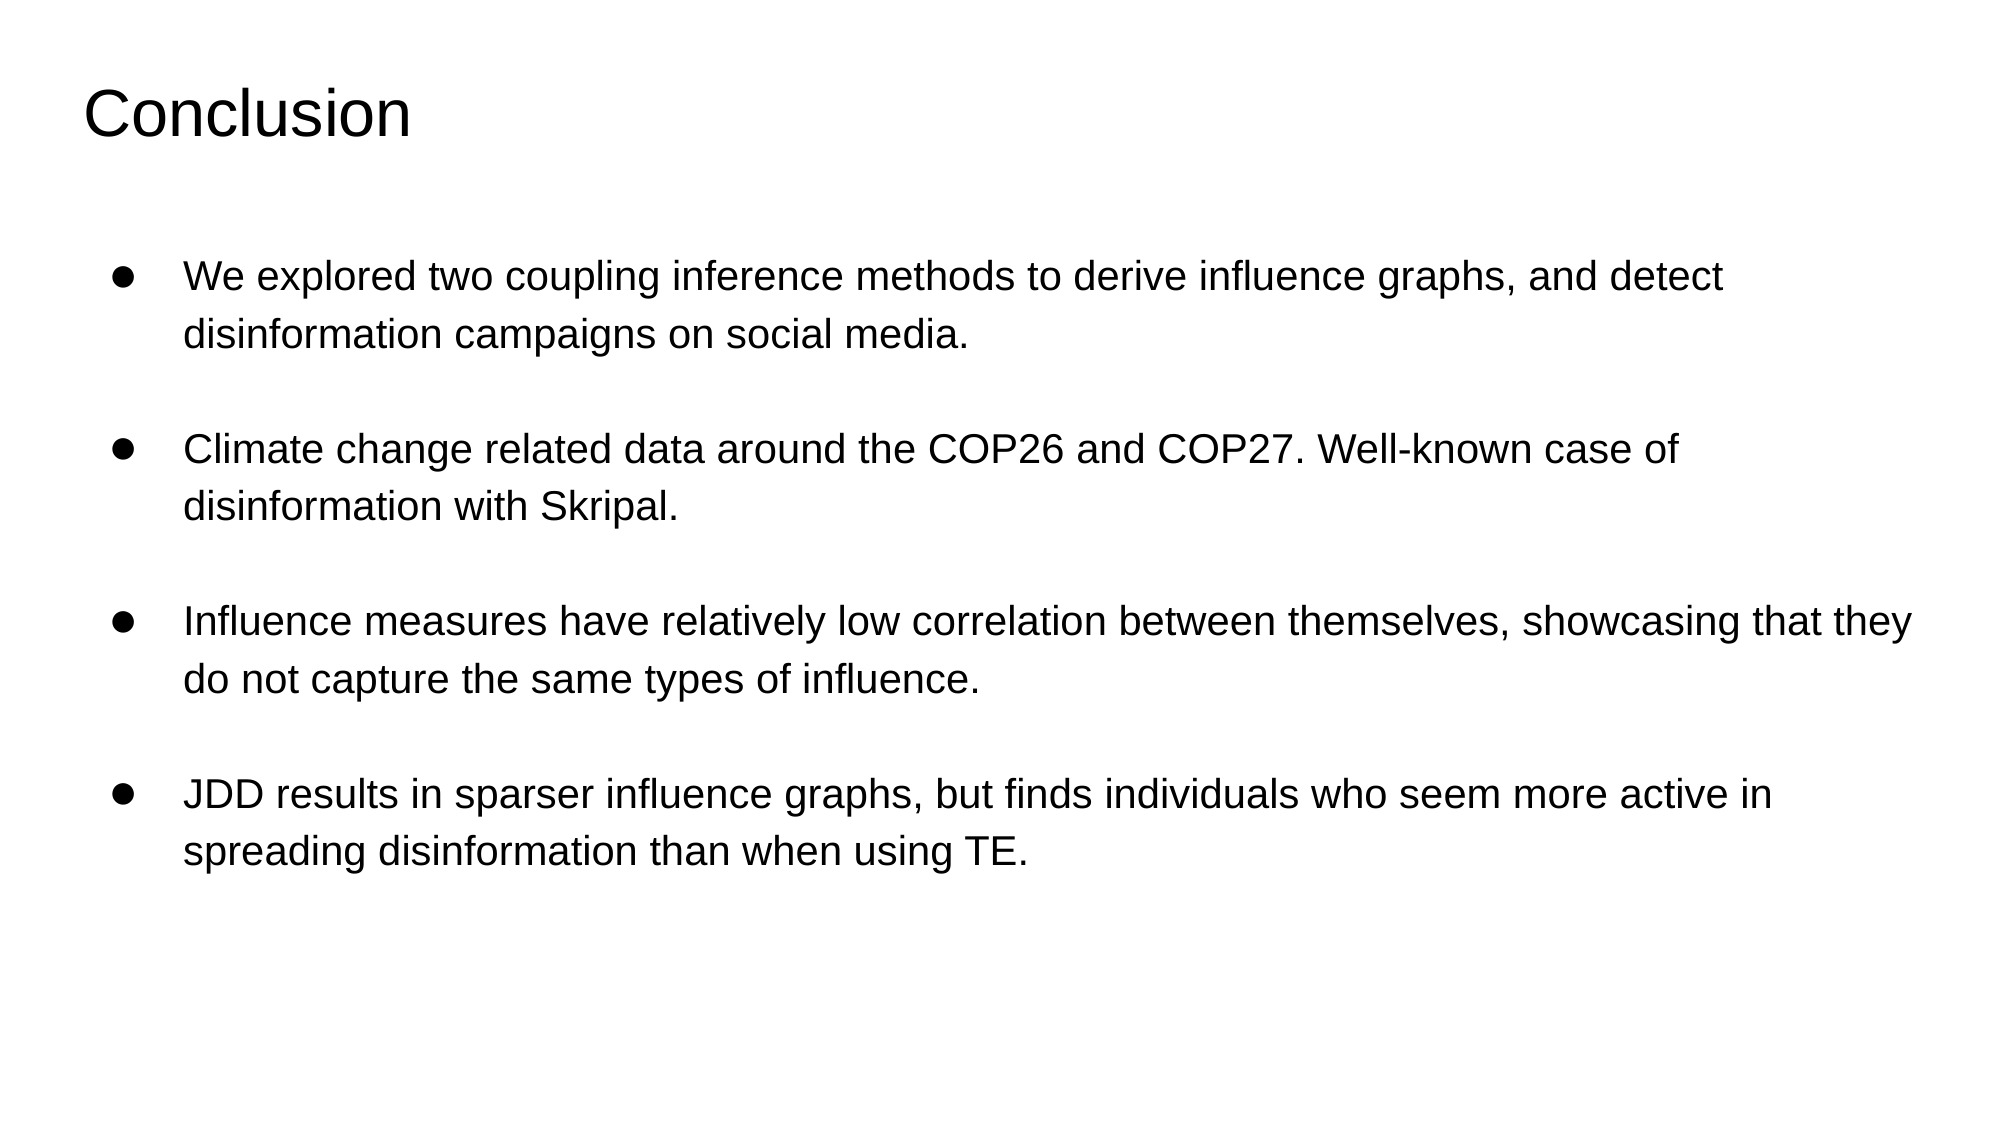

# Conclusion
We explored two coupling inference methods to derive influence graphs, and detect disinformation campaigns on social media.

Climate change related data around the COP26 and COP27. Well-known case of disinformation with Skripal.

Influence measures have relatively low correlation between themselves, showcasing that they do not capture the same types of influence.

JDD results in sparser influence graphs, but finds individuals who seem more active in spreading disinformation than when using TE.